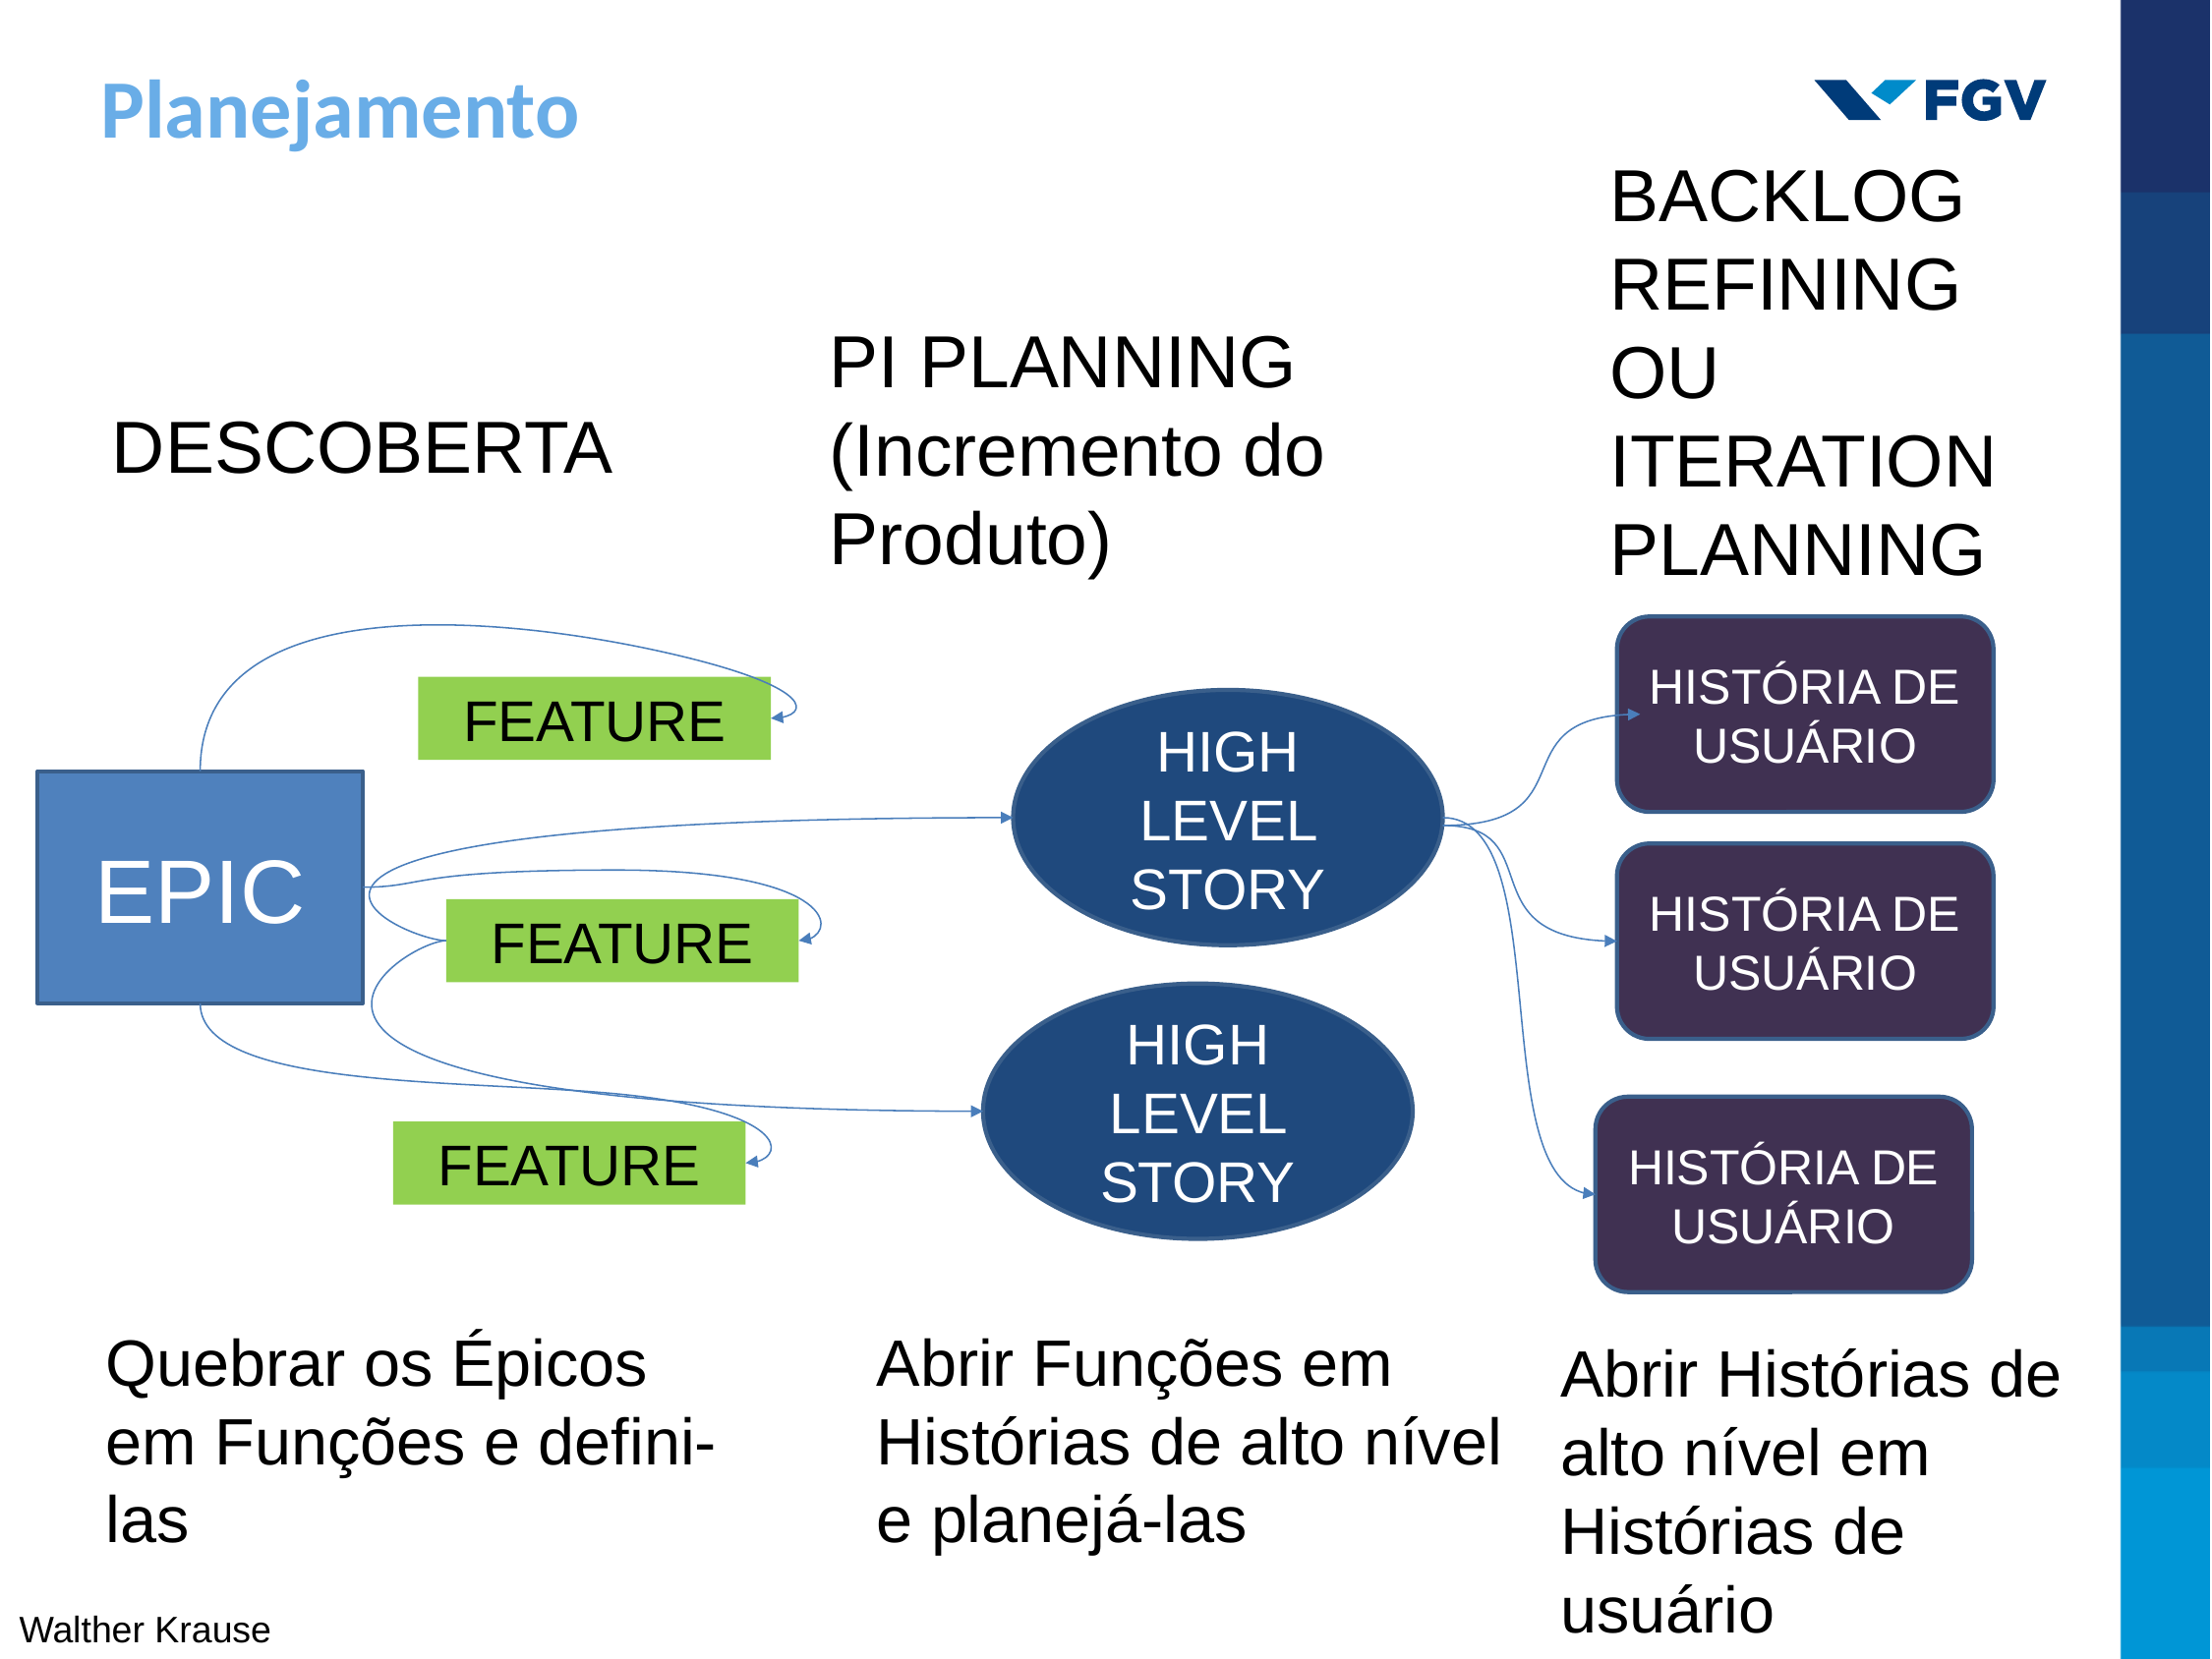

Planejamento
BACKLOG REFINING
OU
ITERATION PLANNING
PI PLANNING
(Incremento do Produto)
DESCOBERTA
HISTÓRIA DE USUÁRIO
FEATURE
HIGH LEVEL STORY
EPIC
HISTÓRIA DE USUÁRIO
FEATURE
HIGH LEVEL STORY
HISTÓRIA DE USUÁRIO
FEATURE
Quebrar os Épicos em Funções e defini-las
Abrir Funções em Histórias de alto nível e planejá-las
Abrir Histórias de alto nível em Histórias de usuário